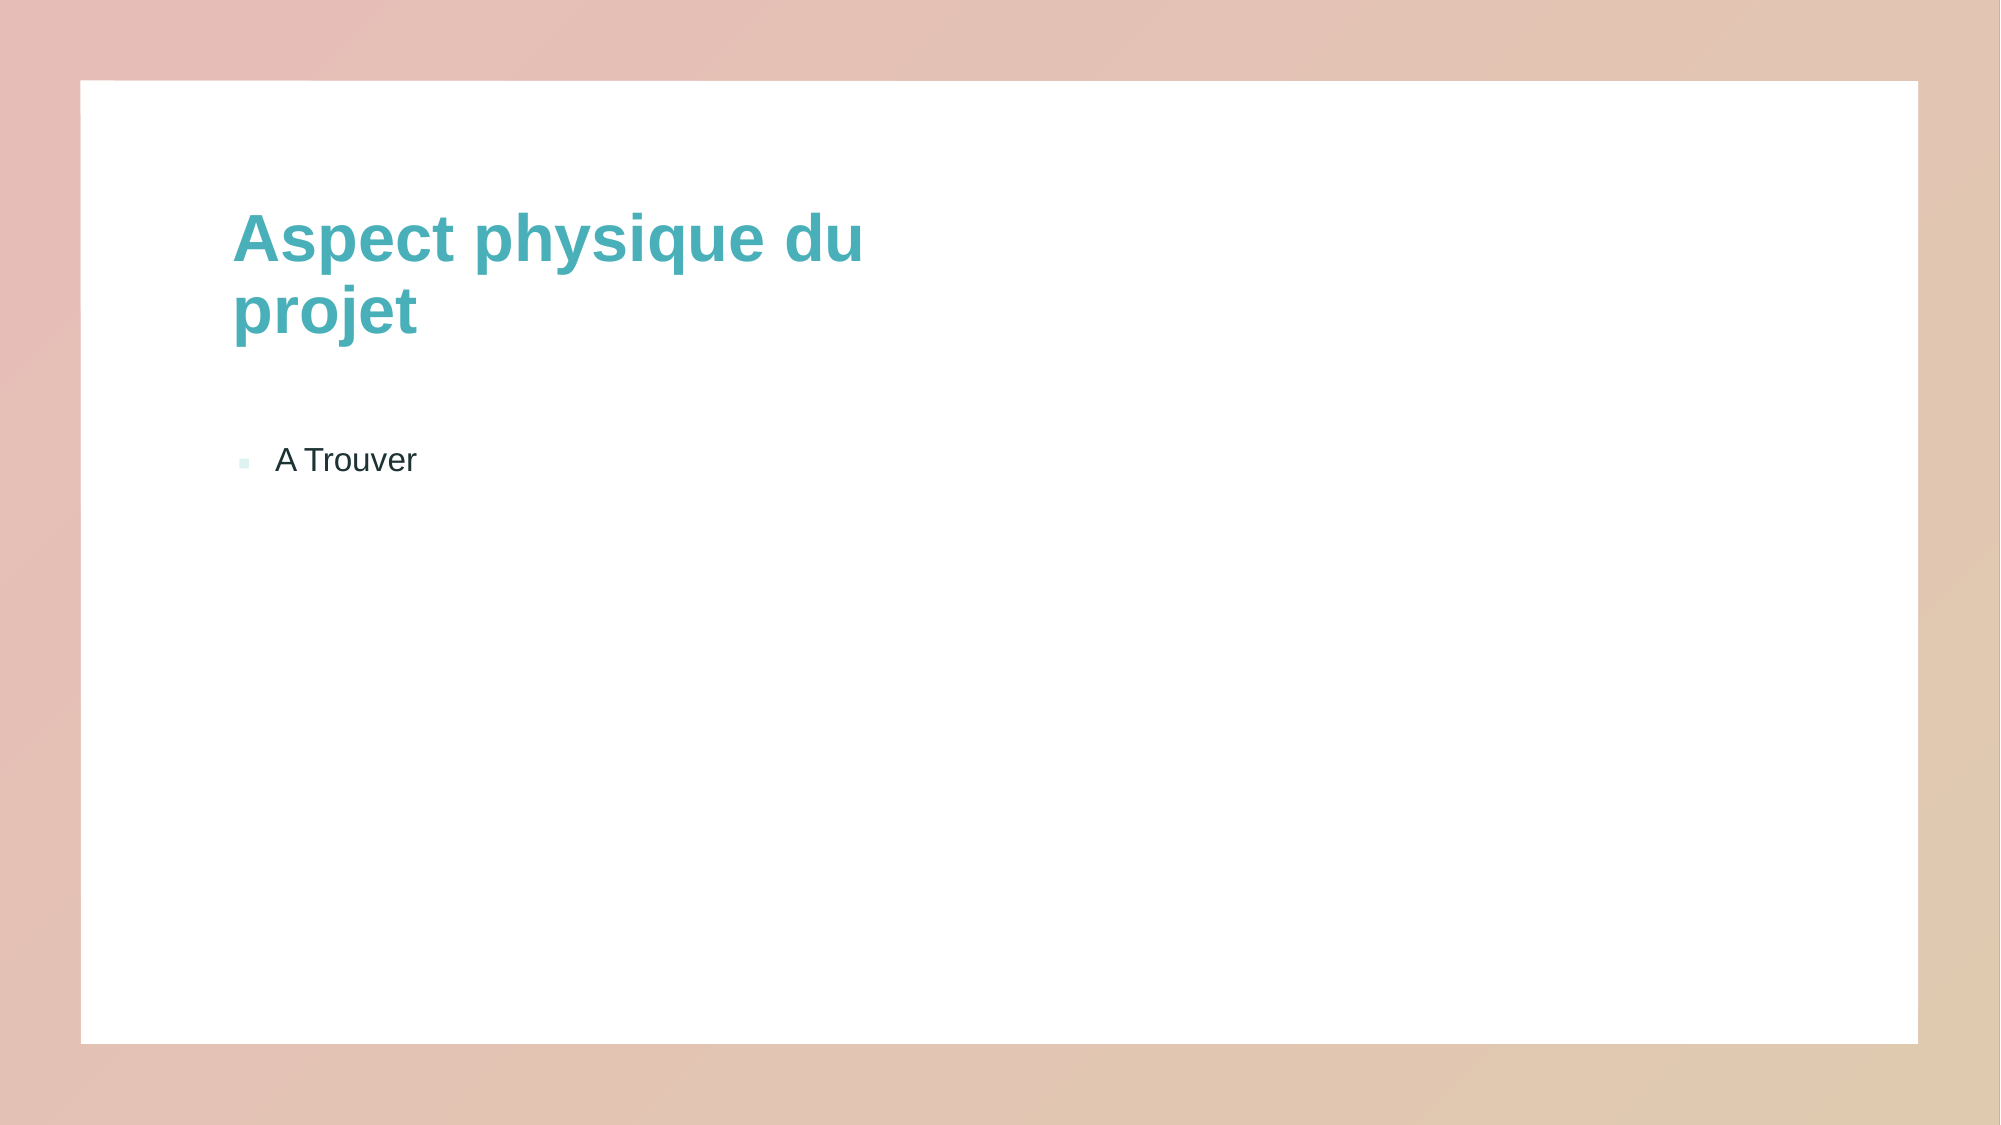

Aspect physique du projet
#

A Trouver